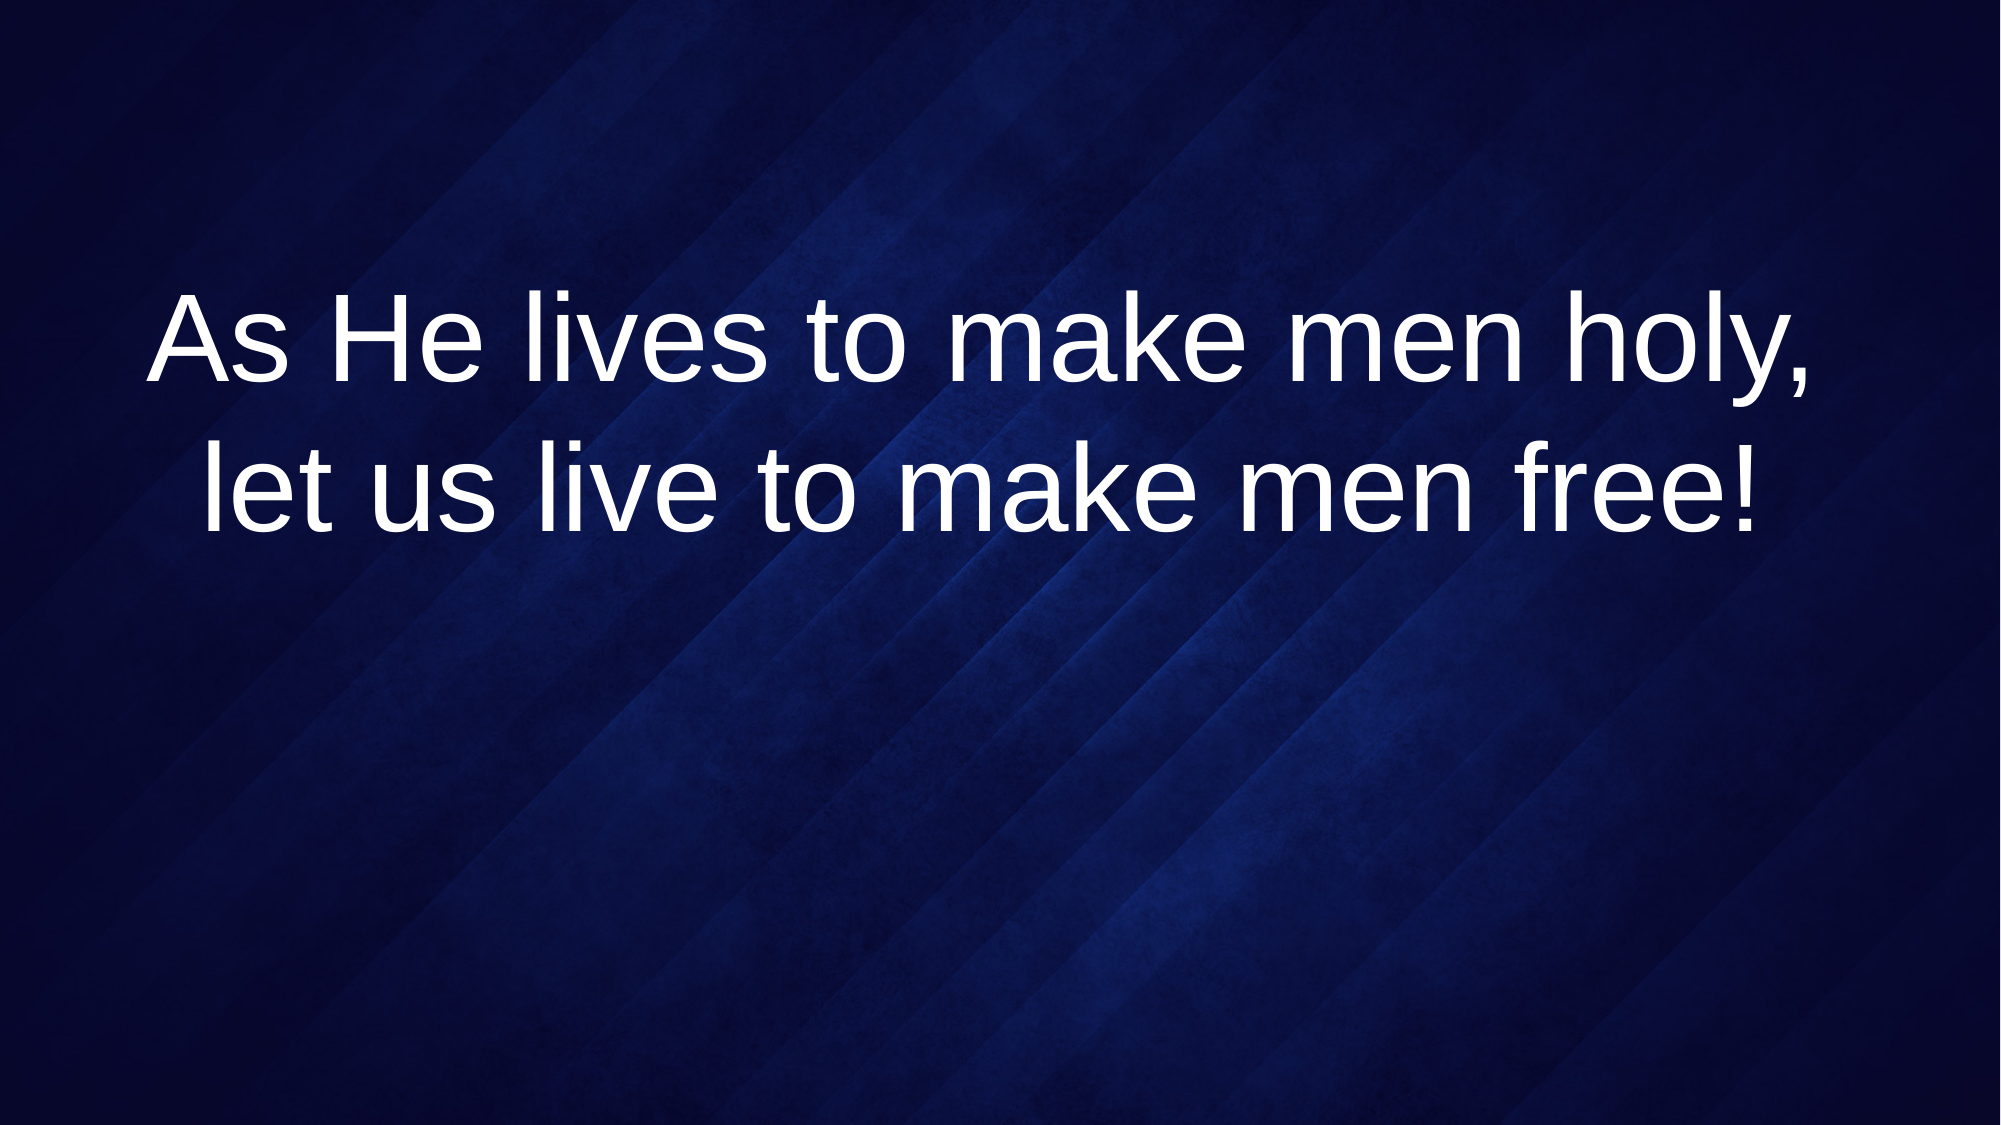

# As He lives to make men holy, let us live to make men free!